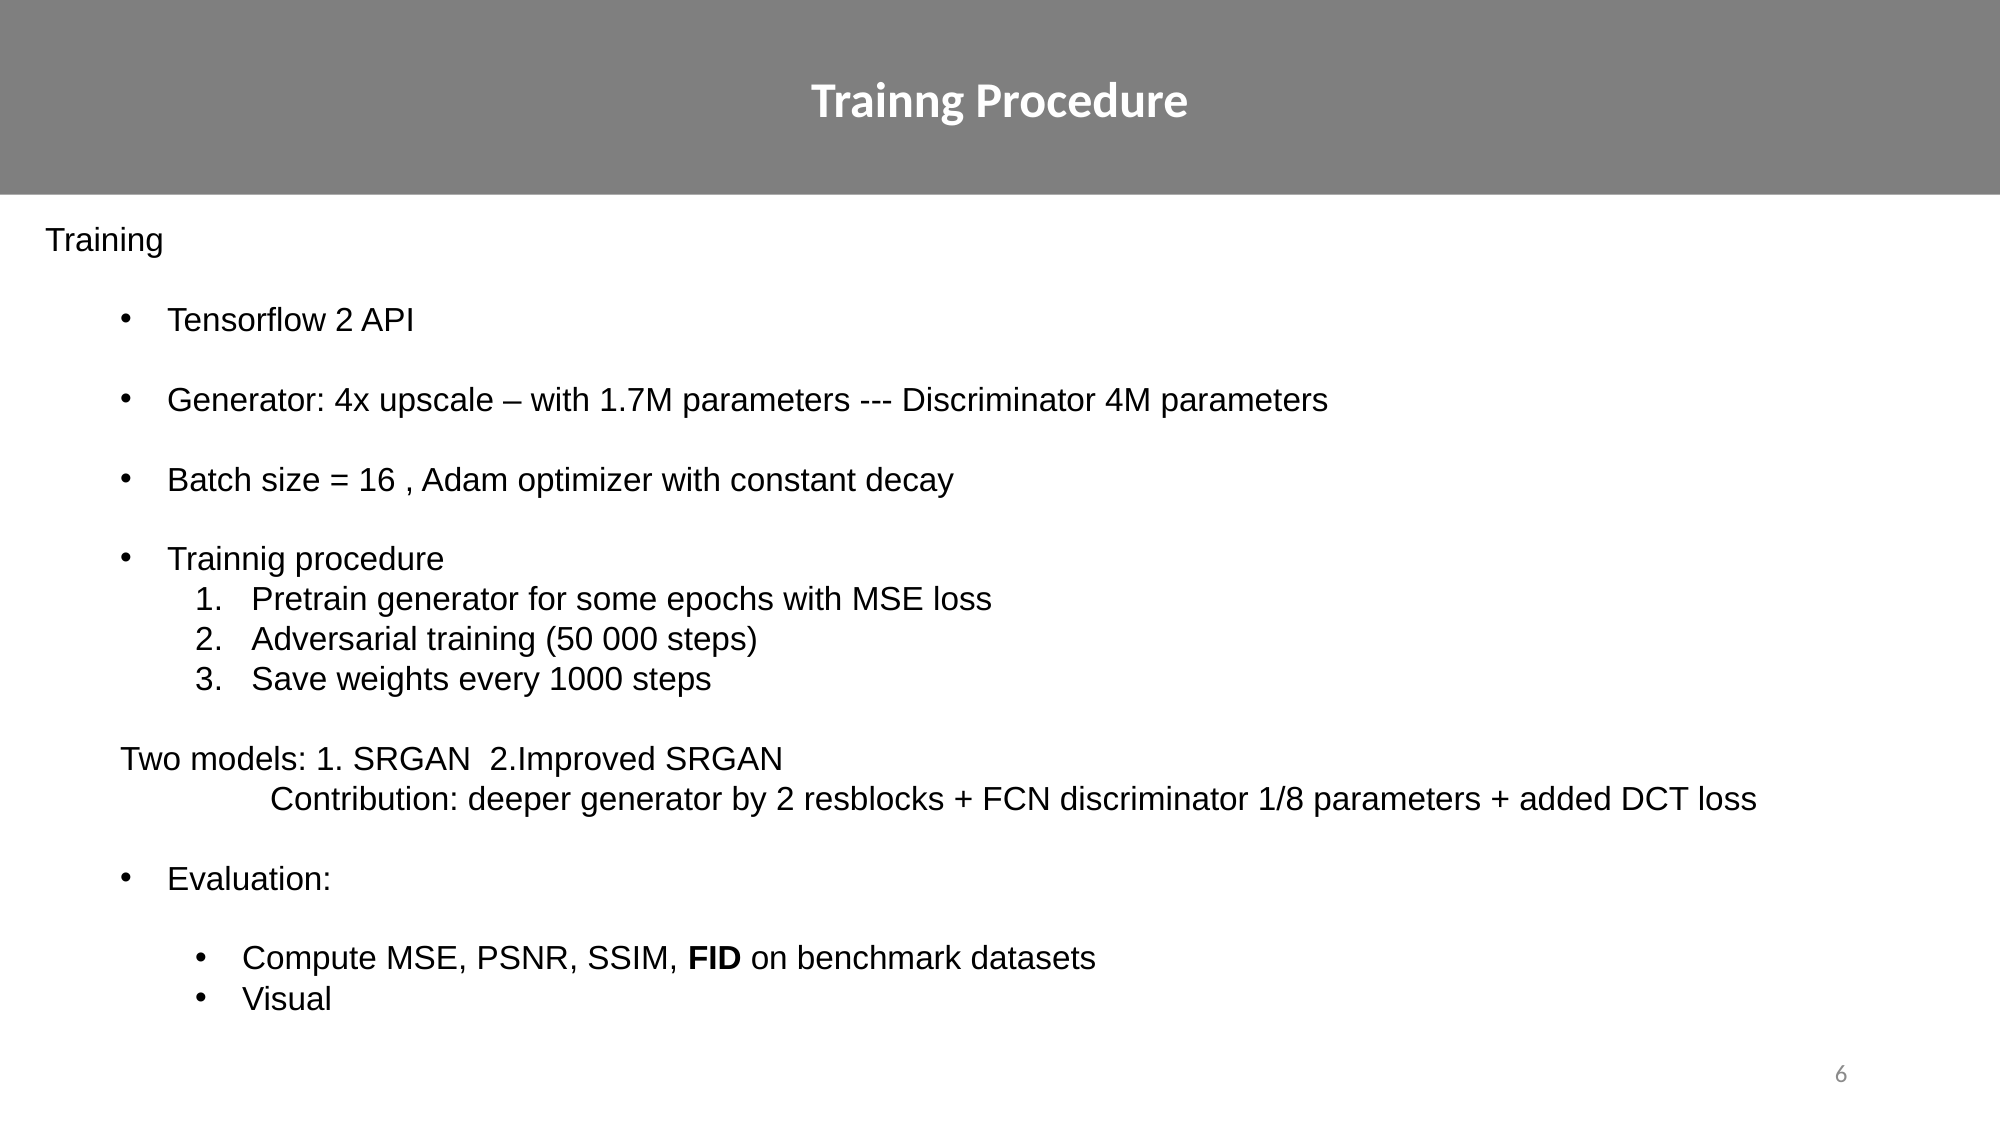

Trainng Procedure

Training

Tensorflow 2 API

Generator: 4x upscale – with 1.7M parameters --- Discriminator 4M parameters

Batch size = 16 , Adam optimizer with constant decay

Trainnig procedure
Pretrain generator for some epochs with MSE loss
Adversarial training (50 000 steps)
Save weights every 1000 steps

Two models: 1. SRGAN  2.Improved SRGAN
 	Contribution: deeper generator by 2 resblocks + FCN discriminator 1/8 parameters + added DCT loss

Evaluation:

Compute MSE, PSNR, SSIM, FID on benchmark datasets
Visual
6